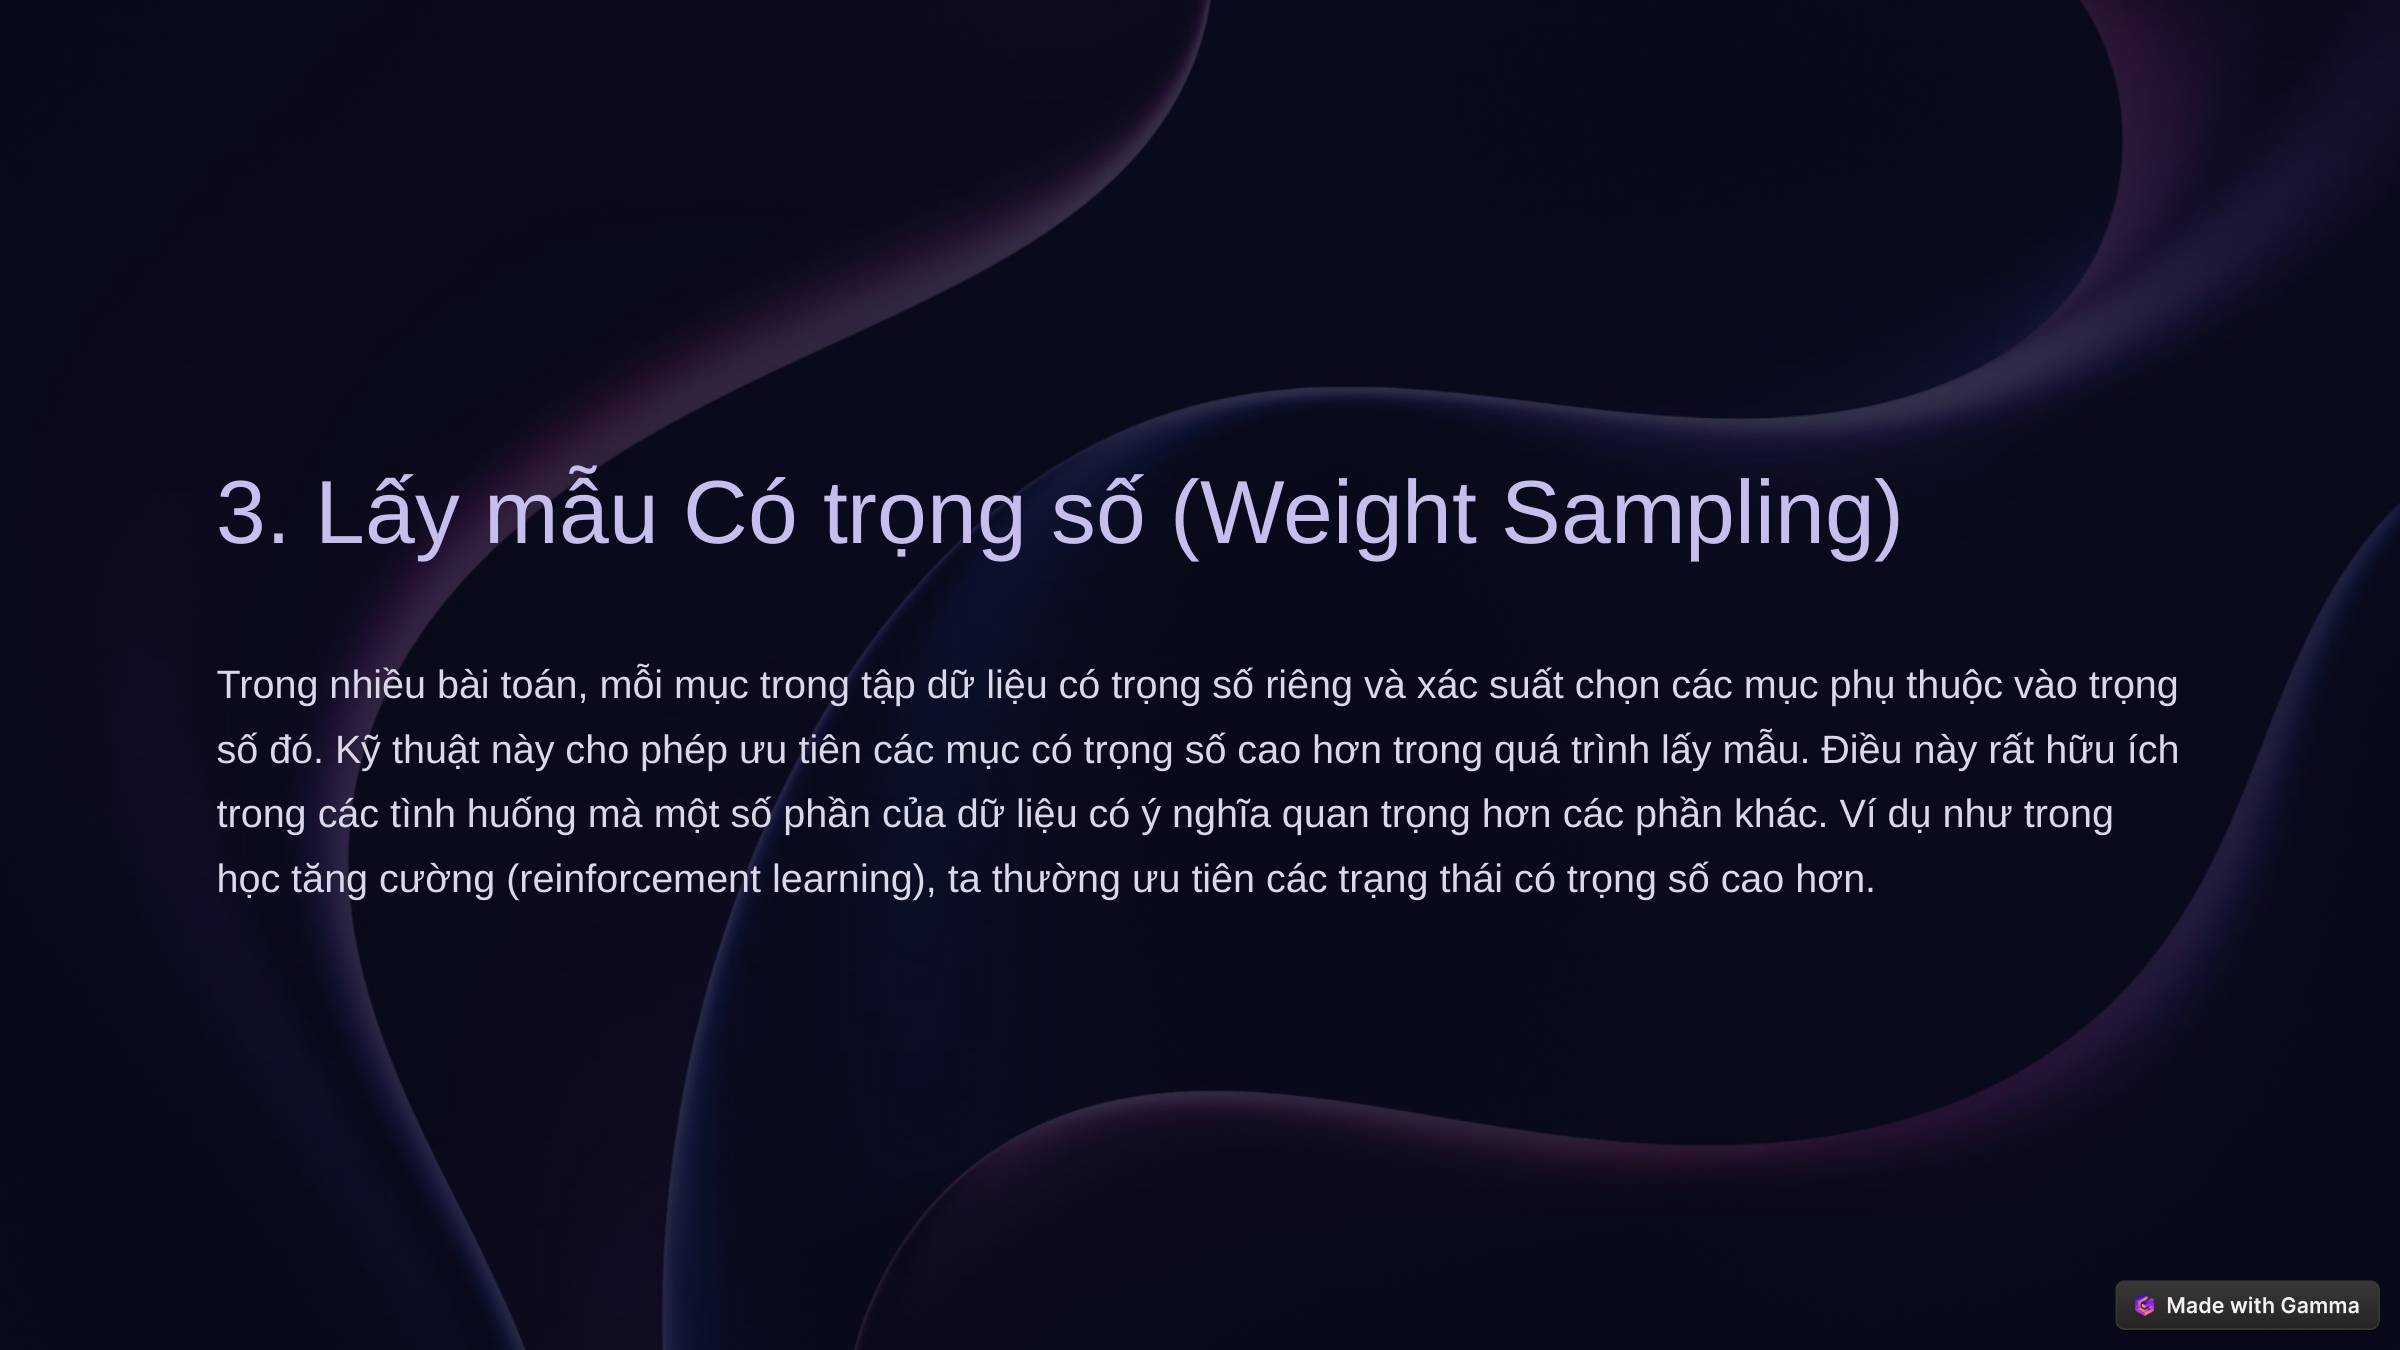

3. Lấy mẫu Có trọng số (Weight Sampling)
Trong nhiều bài toán, mỗi mục trong tập dữ liệu có trọng số riêng và xác suất chọn các mục phụ thuộc vào trọng số đó. Kỹ thuật này cho phép ưu tiên các mục có trọng số cao hơn trong quá trình lấy mẫu. Điều này rất hữu ích trong các tình huống mà một số phần của dữ liệu có ý nghĩa quan trọng hơn các phần khác. Ví dụ như trong học tăng cường (reinforcement learning), ta thường ưu tiên các trạng thái có trọng số cao hơn.